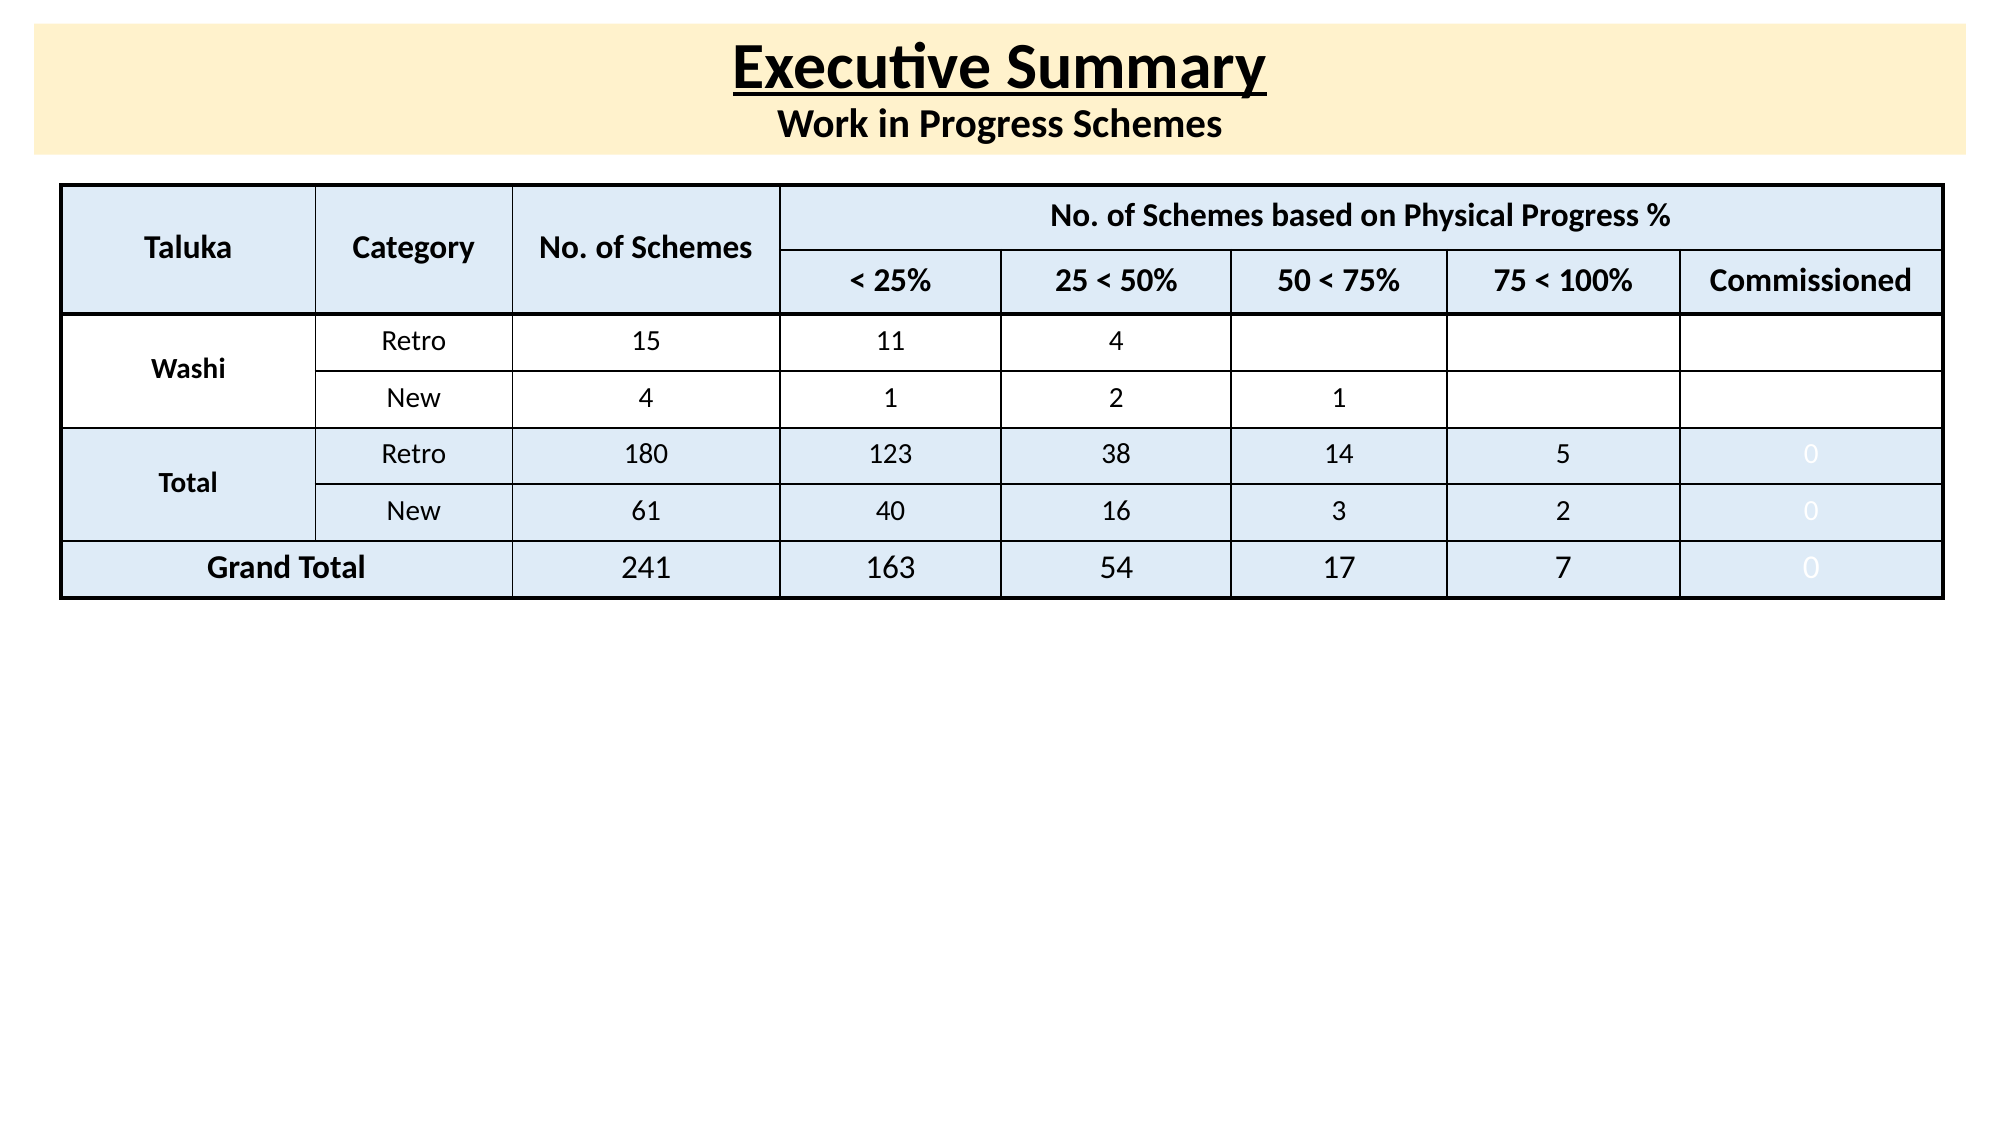

# Executive Summary Work in Progress Schemes
| Taluka | Category | No. of Schemes | No. of Schemes based on Physical Progress % |  |  |  |  |
| --- | --- | --- | --- | --- | --- | --- | --- |
|  |  |  | < 25% | 25 < 50% | 50 < 75% | 75 < 100% | Commissioned |
| Washi | Retro | 15 | 11 | 4 | 0 | 0 | 0 |
|  | New | 4 | 1 | 2 | 1 | 0 | 0 |
| Total | Retro | 180 | 123 | 38 | 14 | 5 | 0 |
|  | New | 61 | 40 | 16 | 3 | 2 | 0 |
| Grand Total |  | 241 | 163 | 54 | 17 | 7 | 0 |